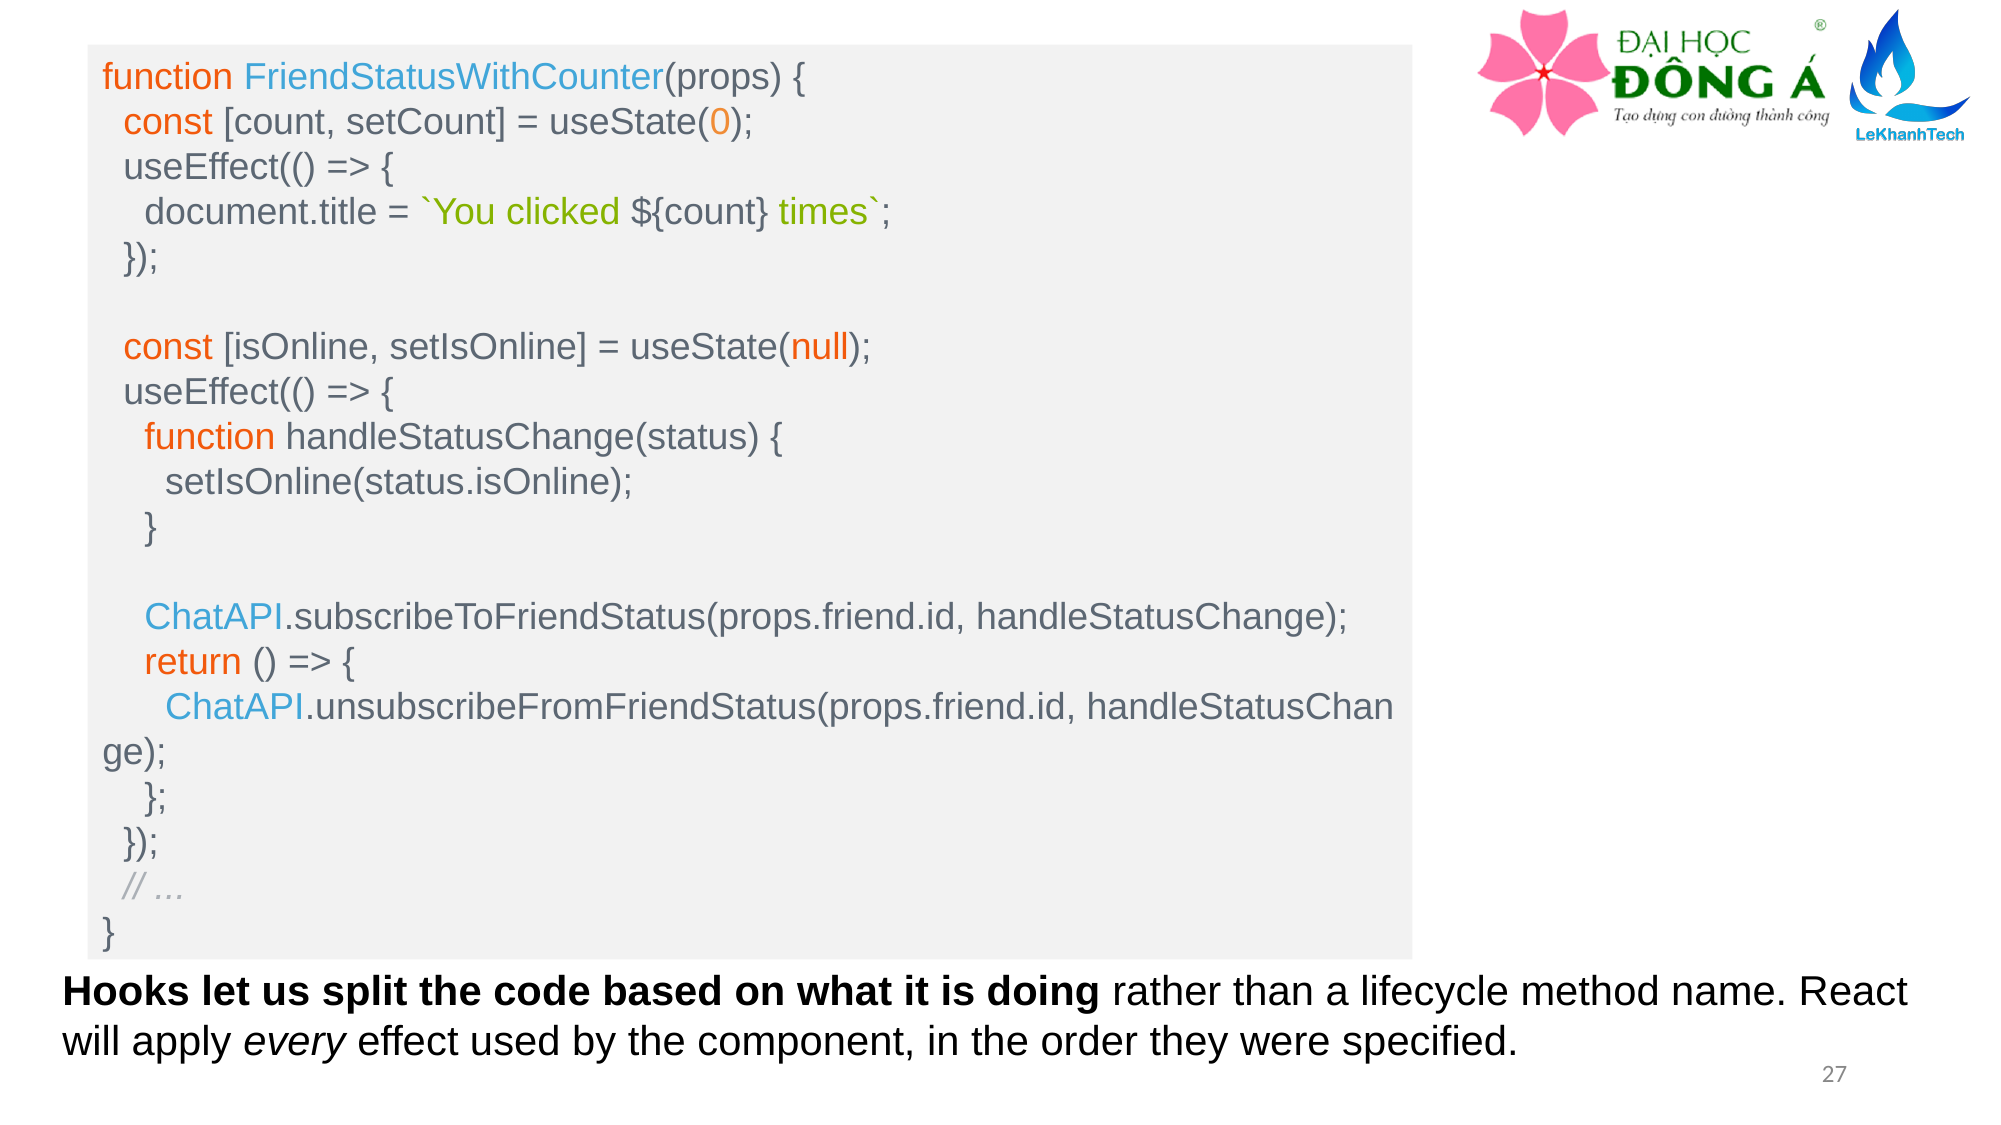

function FriendStatusWithCounter(props) {
  const [count, setCount] = useState(0);
  useEffect(() => {
    document.title = `You clicked ${count} times`;
  });
  const [isOnline, setIsOnline] = useState(null);
  useEffect(() => {
    function handleStatusChange(status) {
      setIsOnline(status.isOnline);
    }
    ChatAPI.subscribeToFriendStatus(props.friend.id, handleStatusChange);
    return () => {
      ChatAPI.unsubscribeFromFriendStatus(props.friend.id, handleStatusChange);
    };
  });
  // ...
}
Hooks let us split the code based on what it is doing rather than a lifecycle method name. React will apply every effect used by the component, in the order they were specified.
27